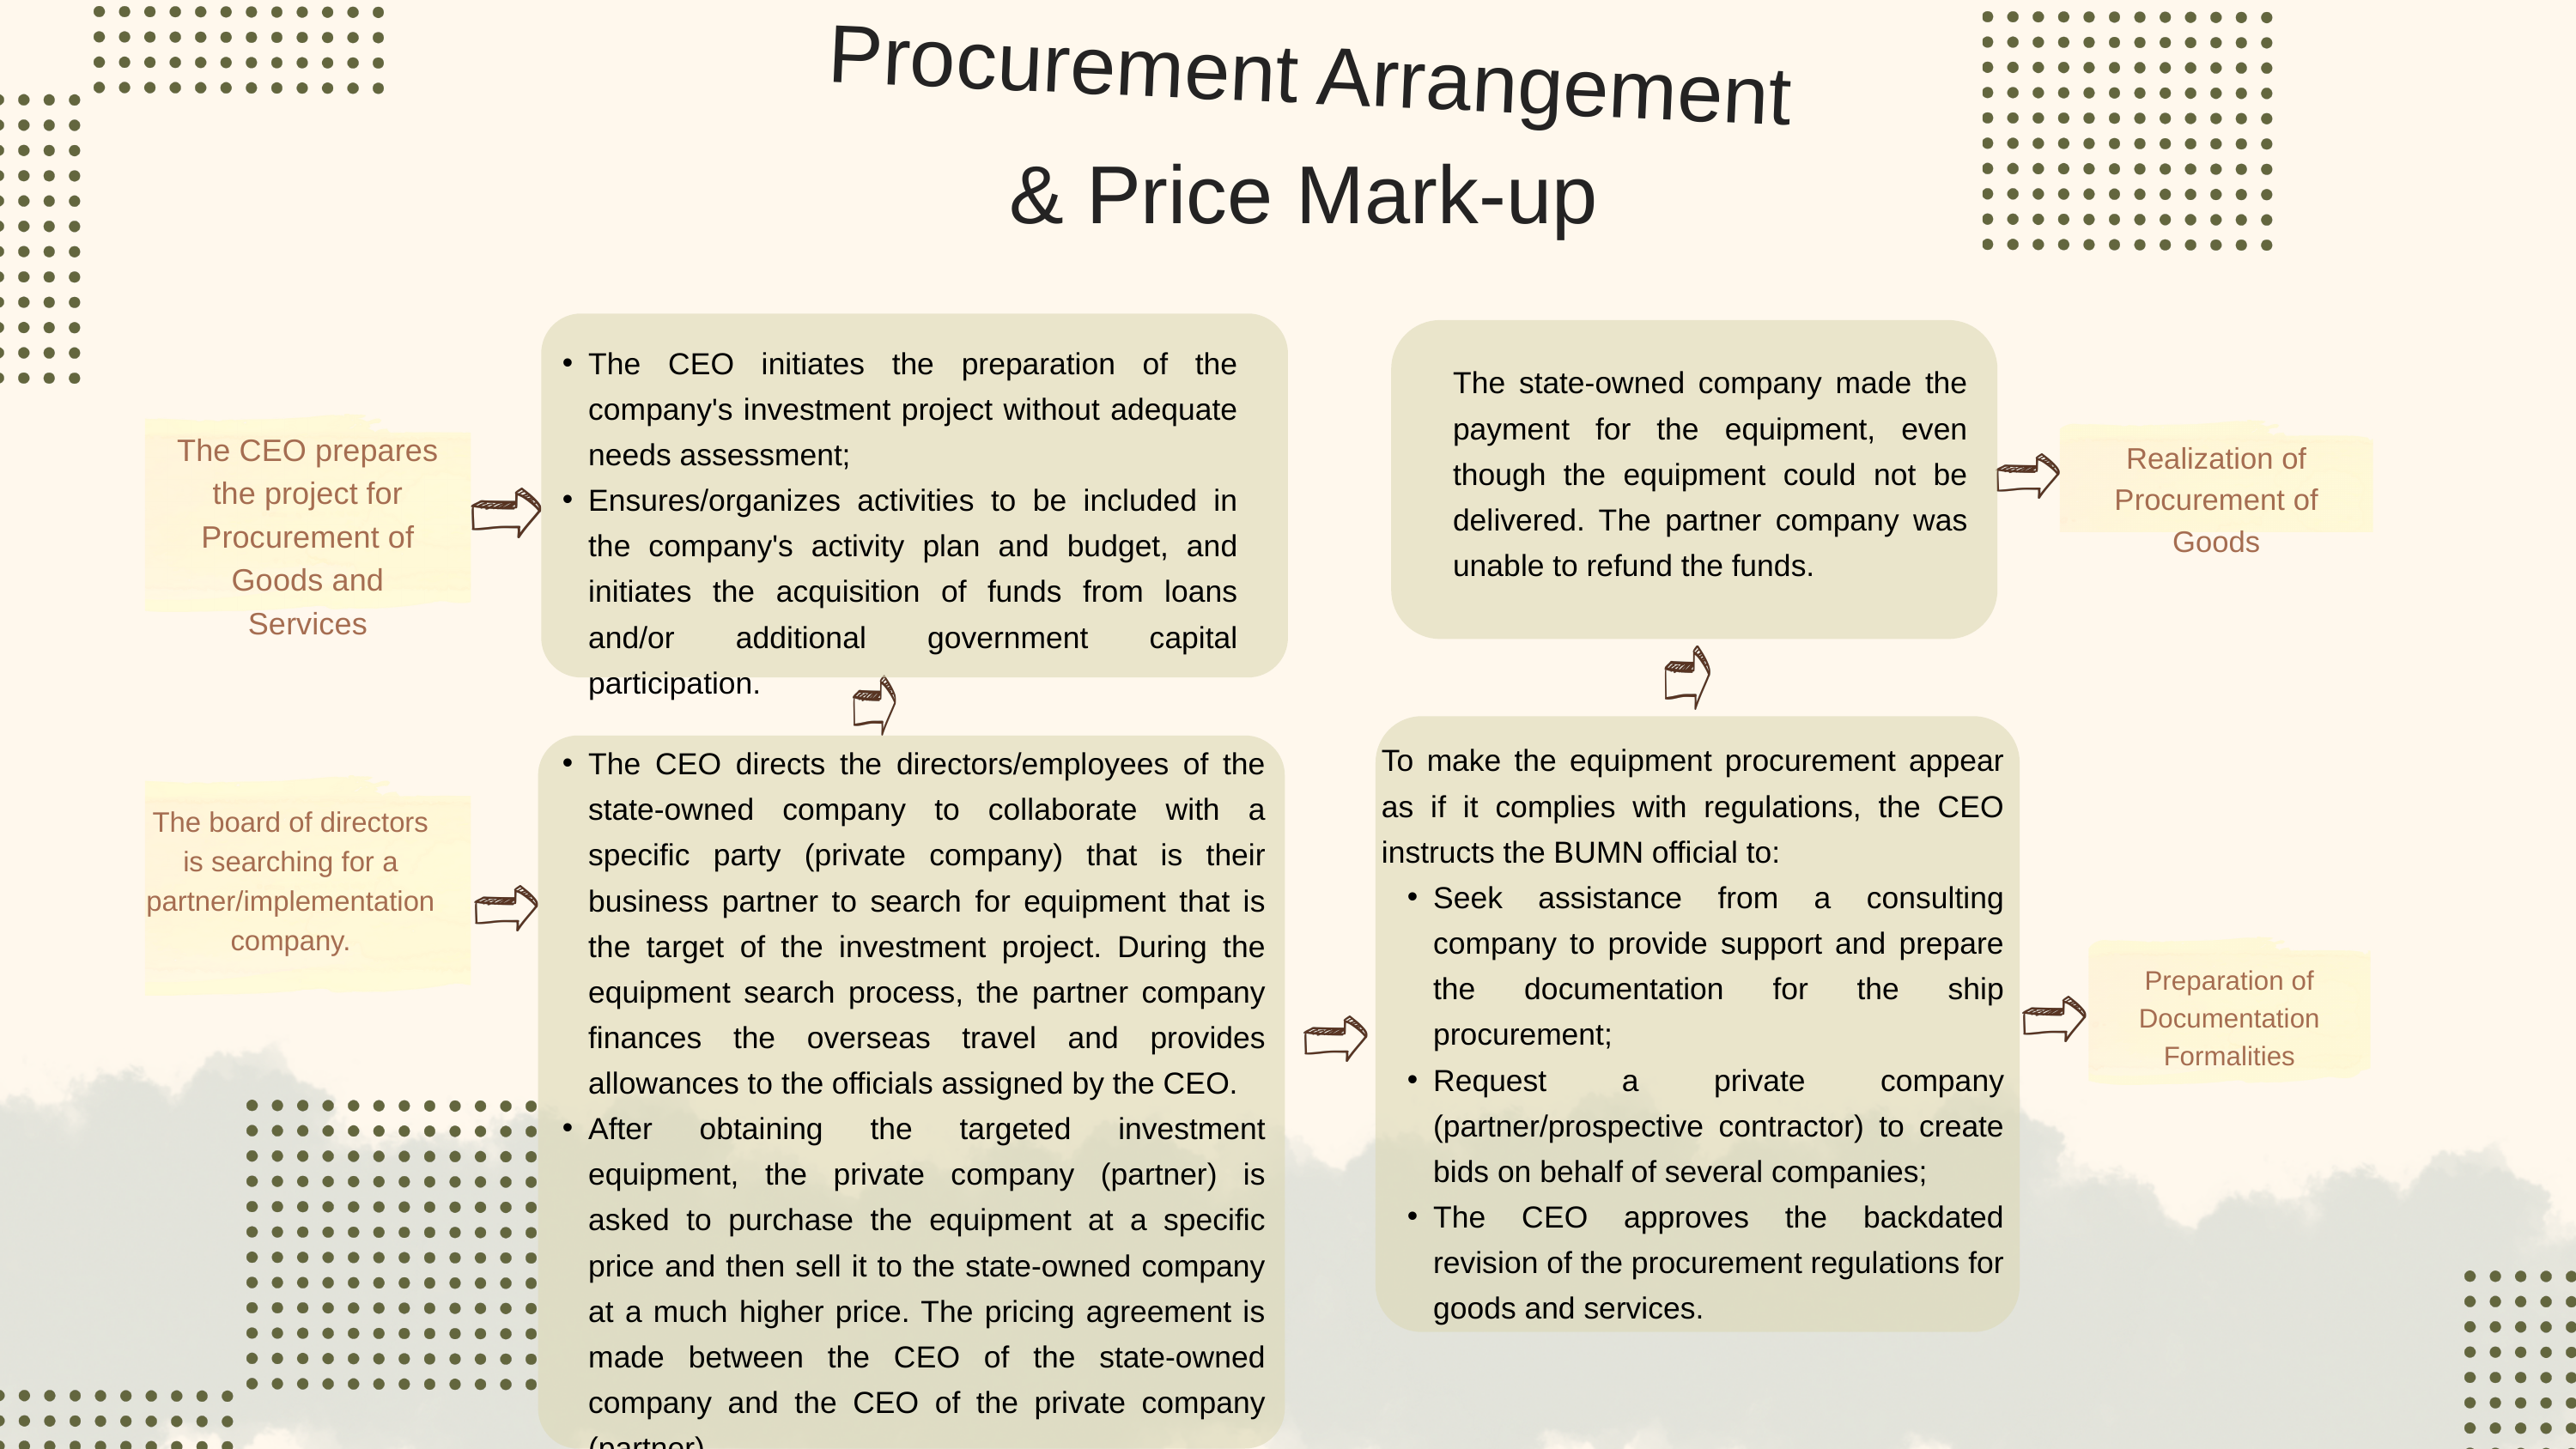

Procurement Arrangement

& Price Mark-up

The CEO initiates the preparation of the company's investment project without adequate needs assessment;
Ensures/organizes activities to be included in the company's activity plan and budget, and initiates the acquisition of funds from loans and/or additional government capital participation.
The state-owned company made the payment for the equipment, even though the equipment could not be delivered. The partner company was unable to refund the funds.

The CEO prepares the project for Procurement of Goods and Services
Realization of Procurement of Goods

To make the equipment procurement appear as if it complies with regulations, the CEO instructs the BUMN official to:
Seek assistance from a consulting company to provide support and prepare the documentation for the ship procurement;
Request a private company (partner/prospective contractor) to create bids on behalf of several companies;
The CEO approves the backdated revision of the procurement regulations for goods and services.
The CEO directs the directors/employees of the state-owned company to collaborate with a specific party (private company) that is their business partner to search for equipment that is the target of the investment project. During the equipment search process, the partner company finances the overseas travel and provides allowances to the officials assigned by the CEO.
After obtaining the targeted investment equipment, the private company (partner) is asked to purchase the equipment at a specific price and then sell it to the state-owned company at a much higher price. The pricing agreement is made between the CEO of the state-owned company and the CEO of the private company (partner).

The board of directors is searching for a partner/implementation company.

Preparation of Documentation Formalities